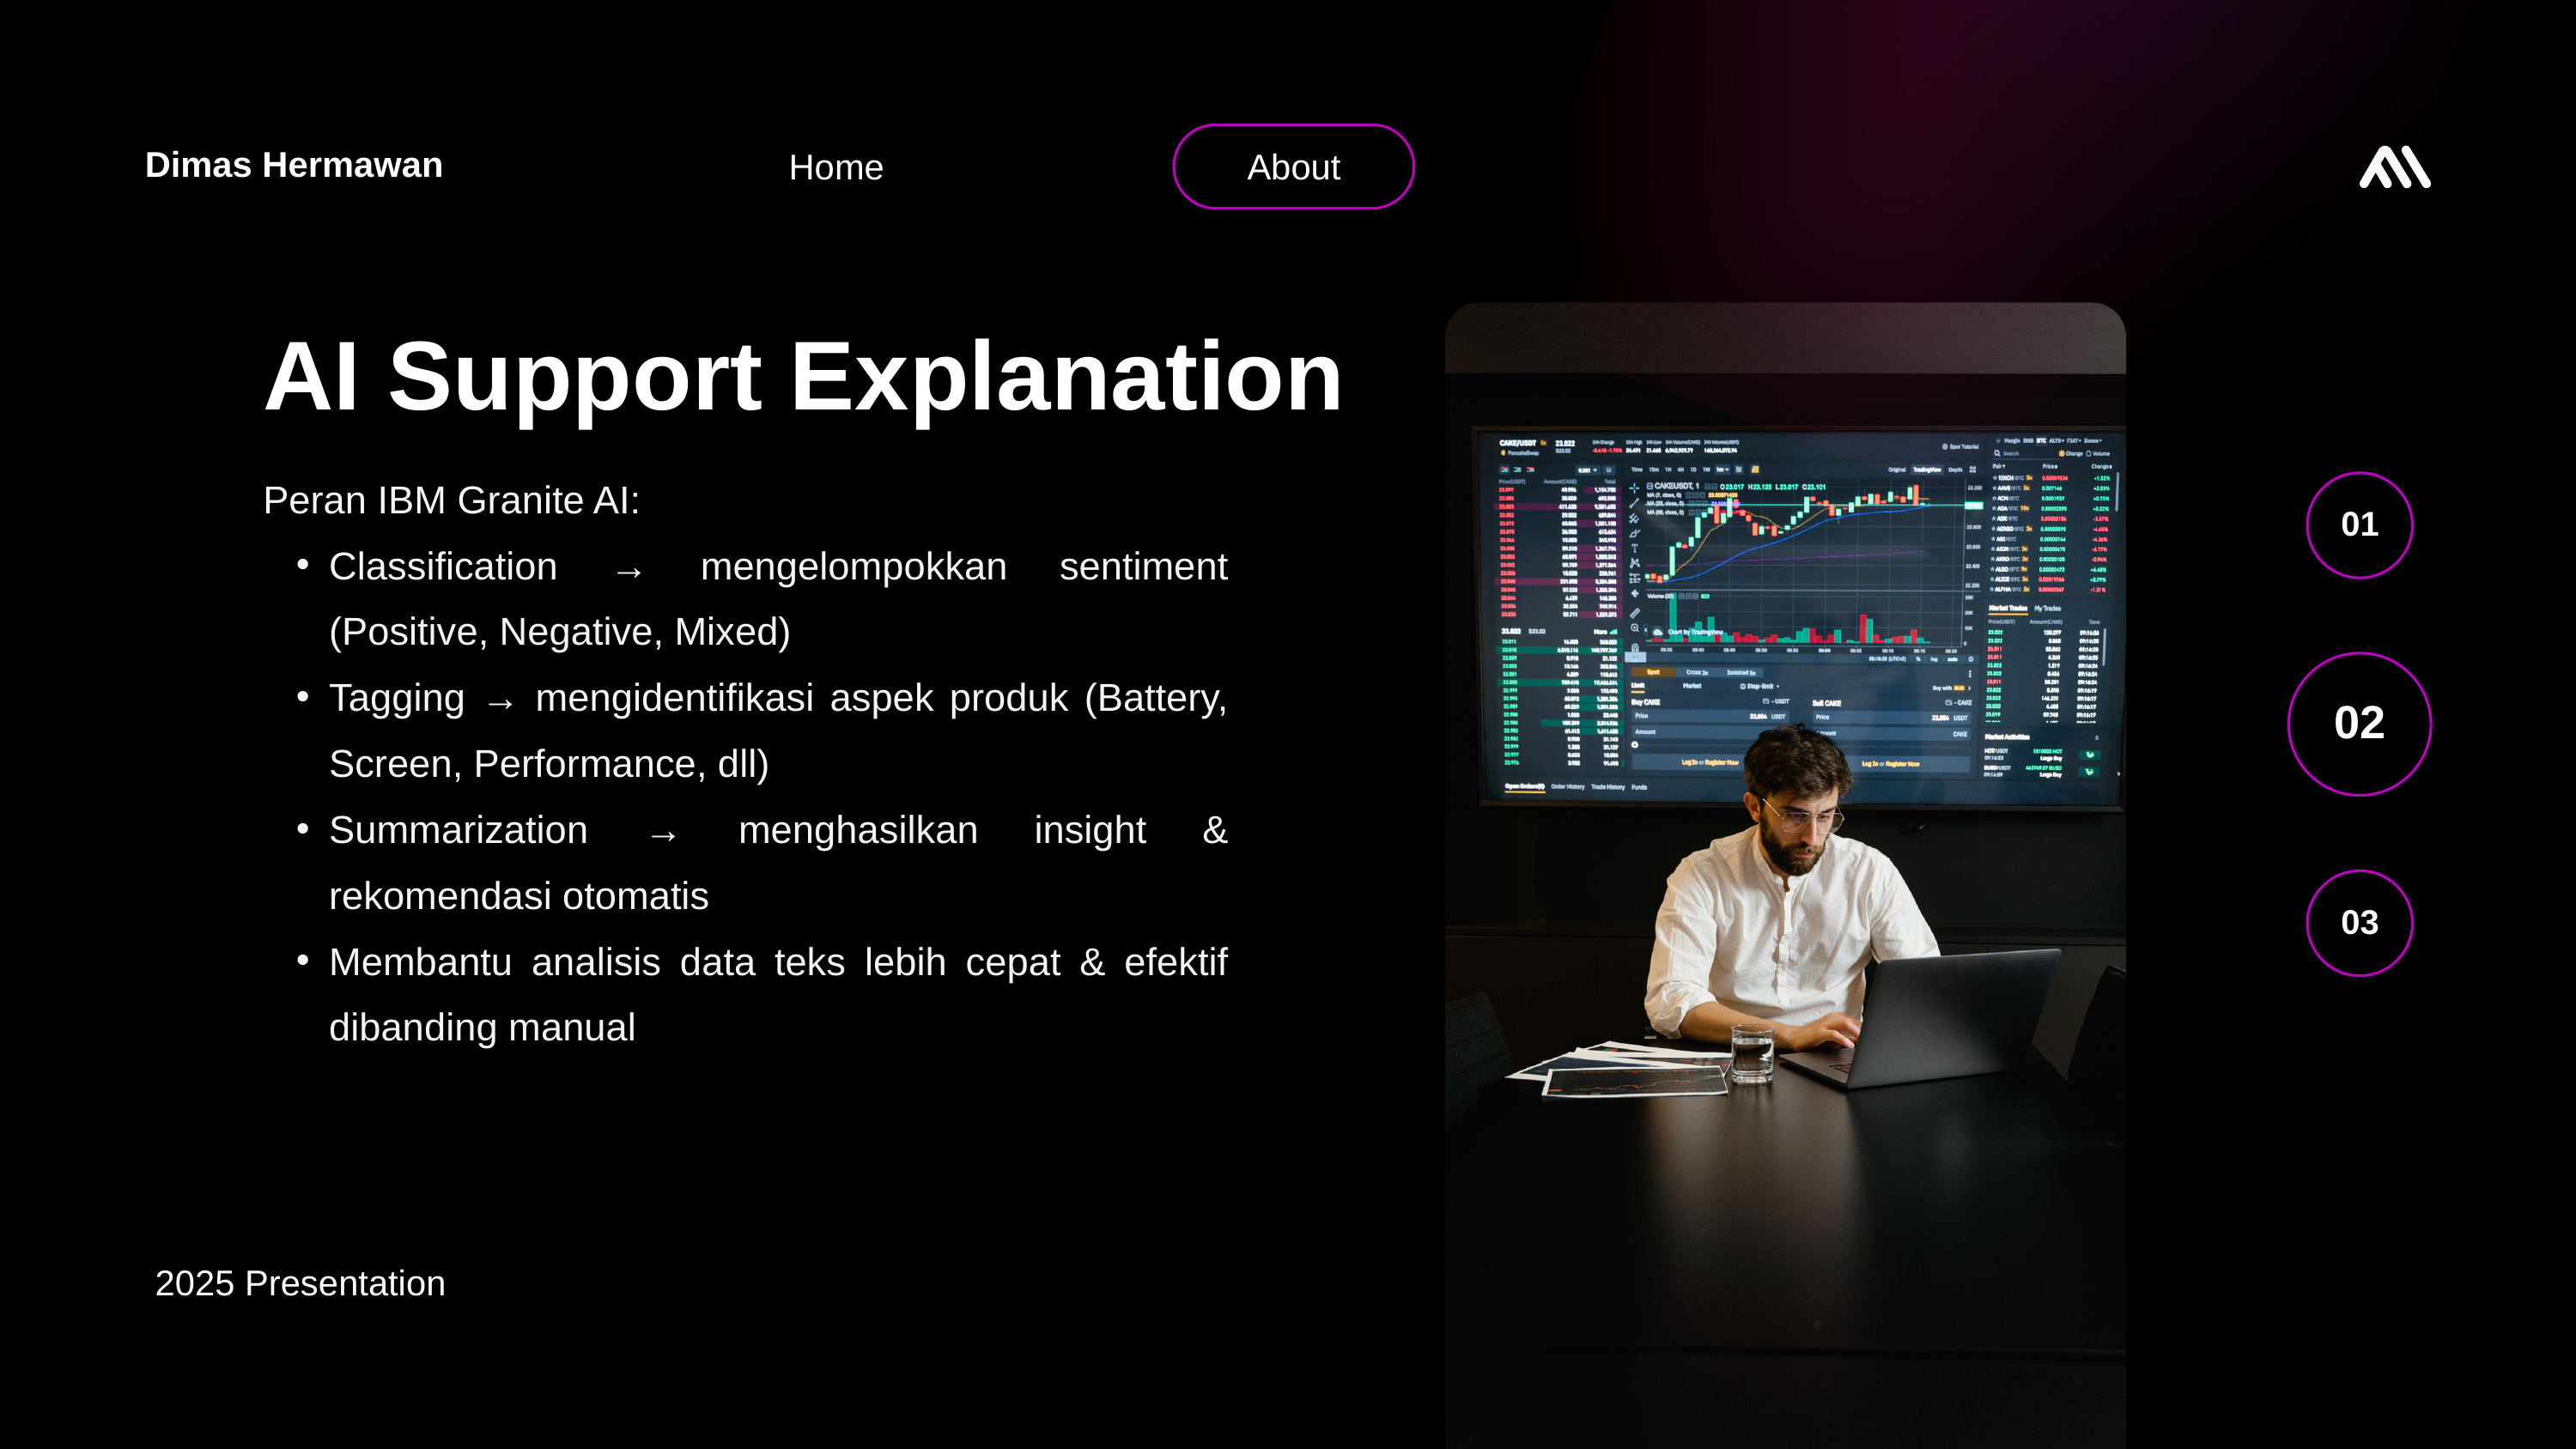

Home
About

Dimas Hermawan

AI Support Explanation
Peran IBM Granite AI:
Classification → mengelompokkan sentiment (Positive, Negative, Mixed)
Tagging → mengidentifikasi aspek produk (Battery, Screen, Performance, dll)
Summarization → menghasilkan insight & rekomendasi otomatis
Membantu analisis data teks lebih cepat & efektif dibanding manual

01

02

03
2025 Presentation